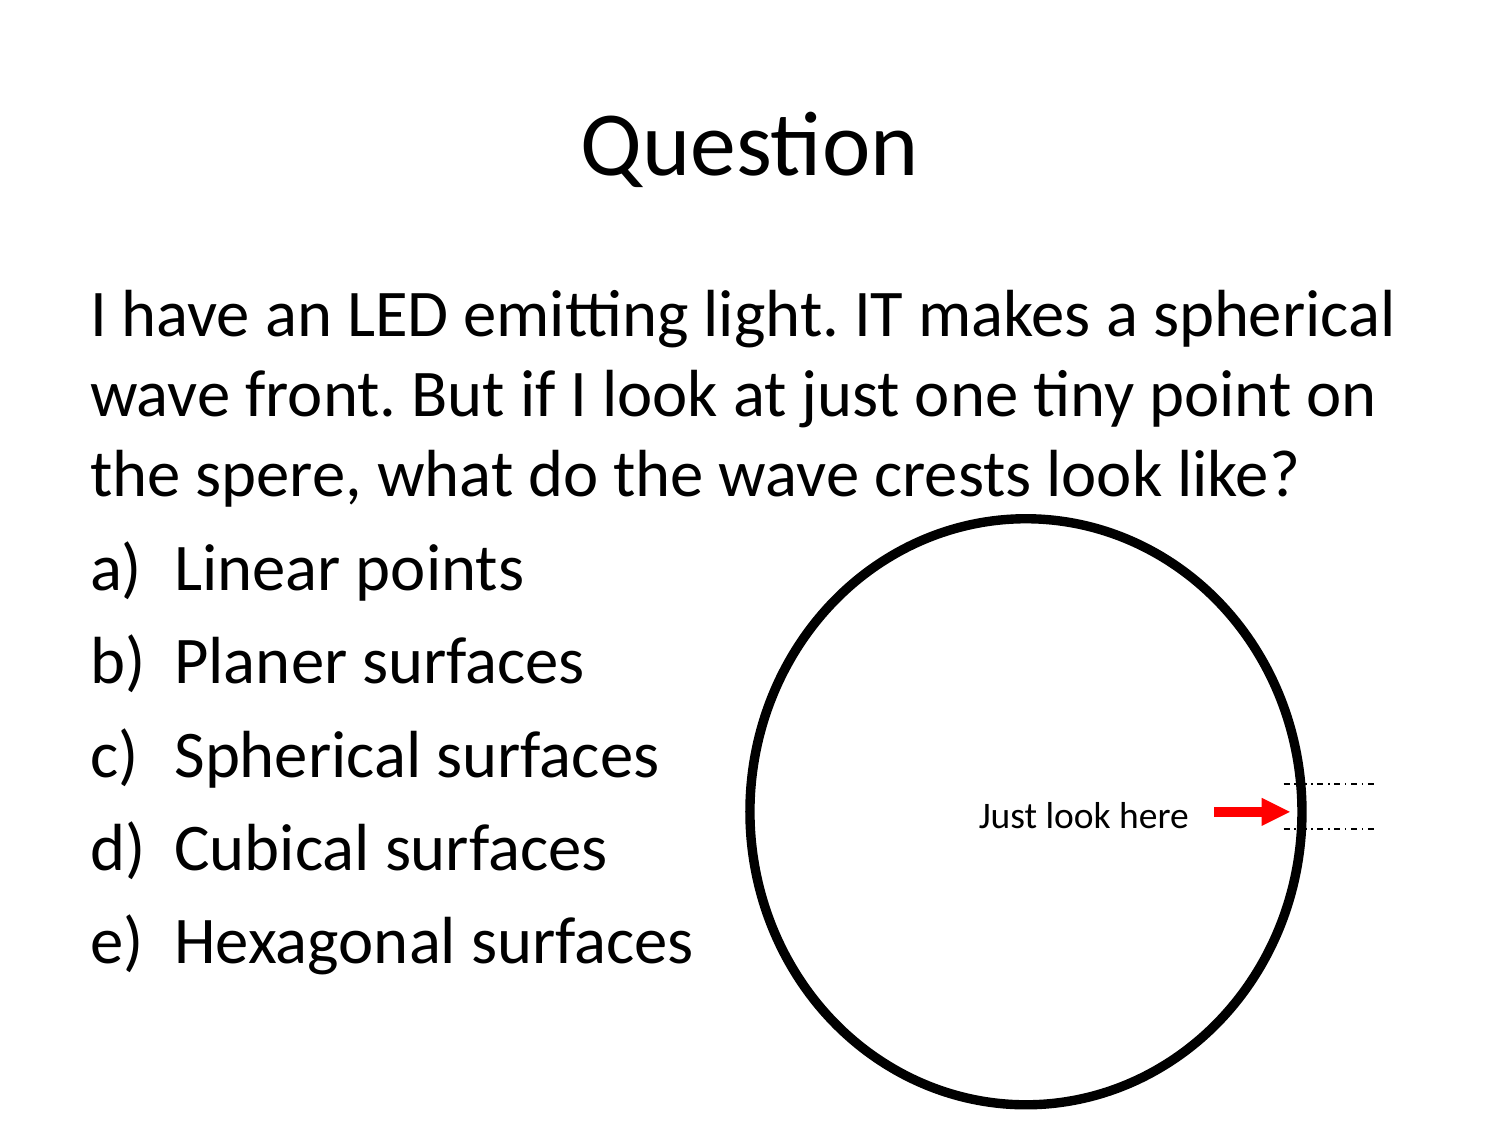

# Question
I have an LED emitting light. IT makes a spherical wave front. But if I look at just one tiny point on the spere, what do the wave crests look like?
Linear points
Planer surfaces
Spherical surfaces
Cubical surfaces
Hexagonal surfaces

Just look here